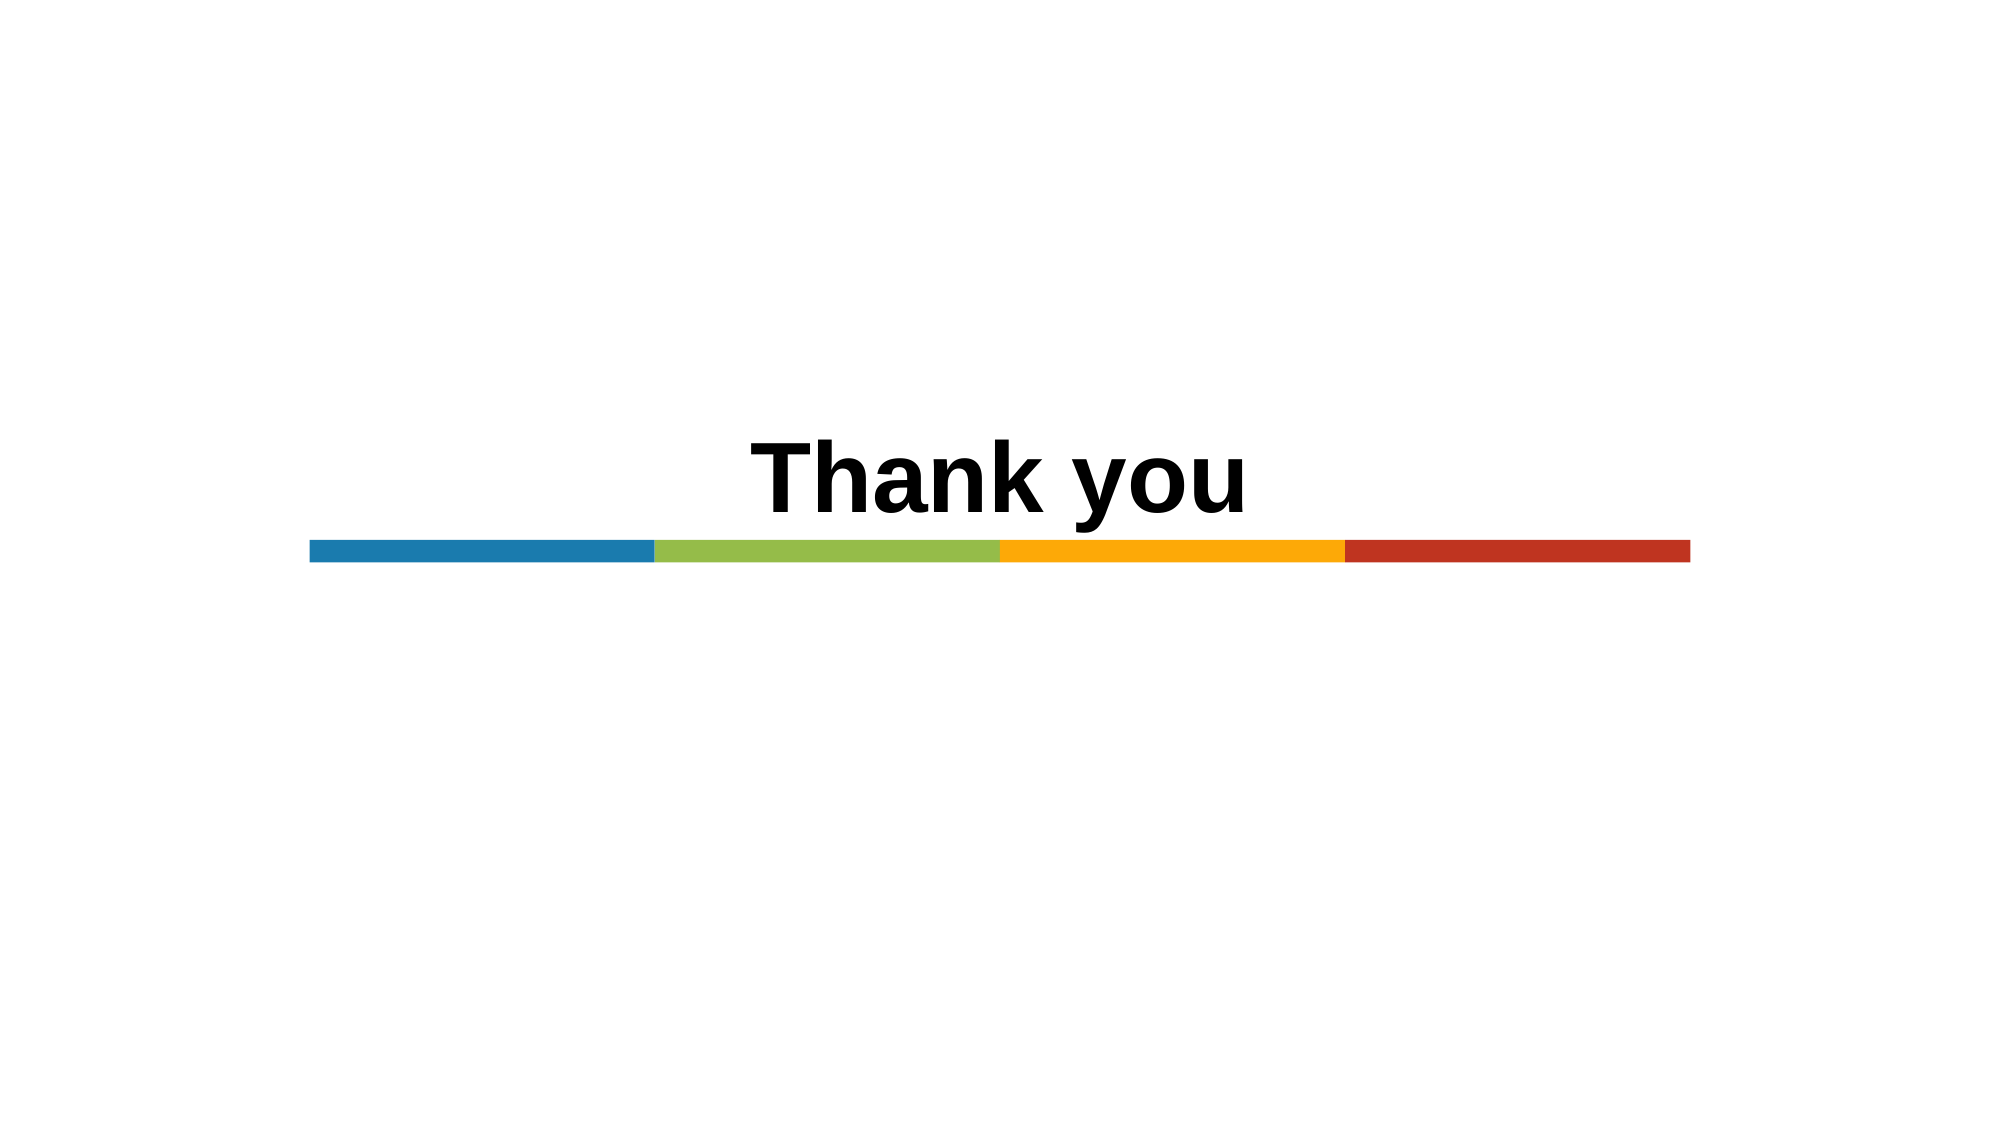

THANKS FOR YOUR WATCHING

Lorem Ipsum Dolor Sit Er Elit Lamet, Consectetaur Cillium Adipisicing Pecu, Sed Do Eiusmod Tempor Incididunt Ut Labore Et Dolore Magna Aliqua.
Thank you